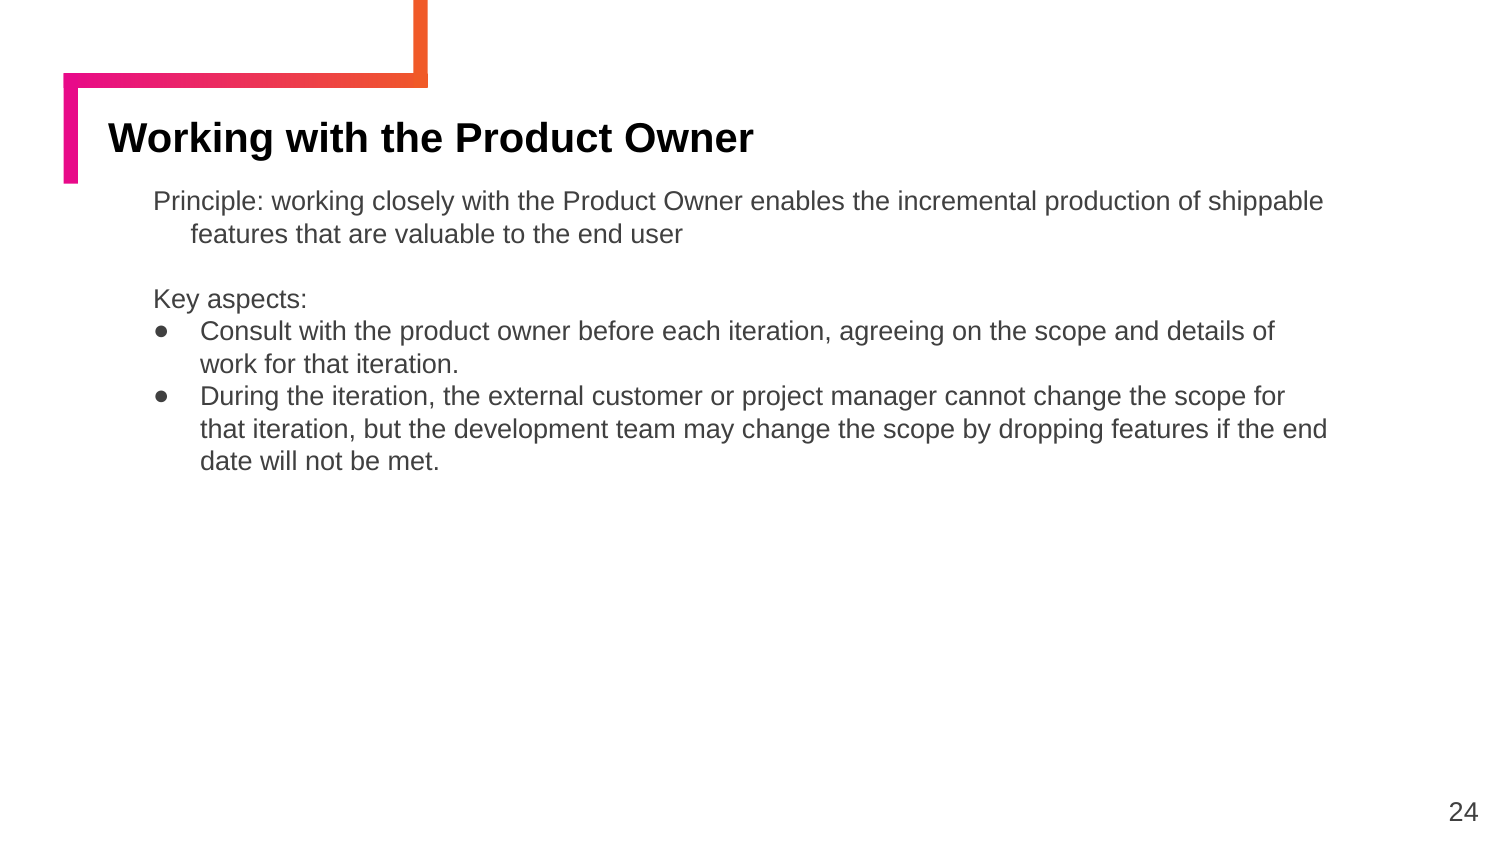

# Working with the Product Owner
Principle: working closely with the Product Owner enables the incremental production of shippable features that are valuable to the end user

Key aspects:
Consult with the product owner before each iteration, agreeing on the scope and details of work for that iteration.
During the iteration, the external customer or project manager cannot change the scope for that iteration, but the development team may change the scope by dropping features if the end date will not be met.

24